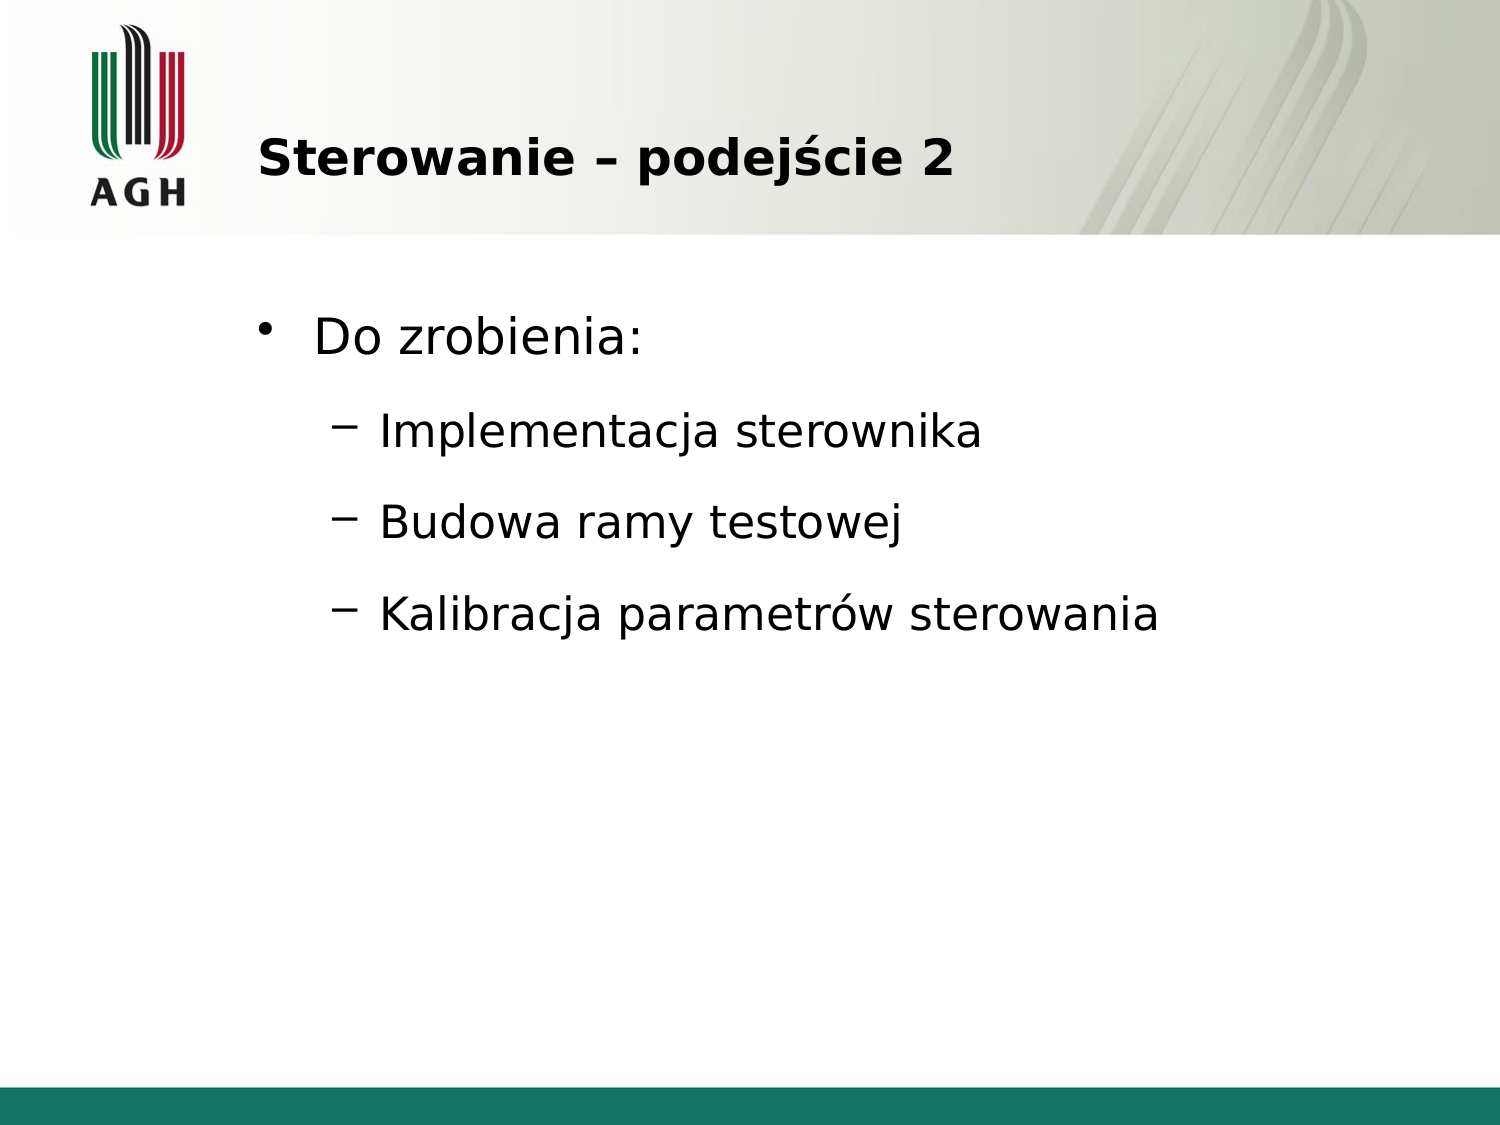

# Sterowanie – podejście 2
Do zrobienia:
Implementacja sterownika
Budowa ramy testowej
Kalibracja parametrów sterowania